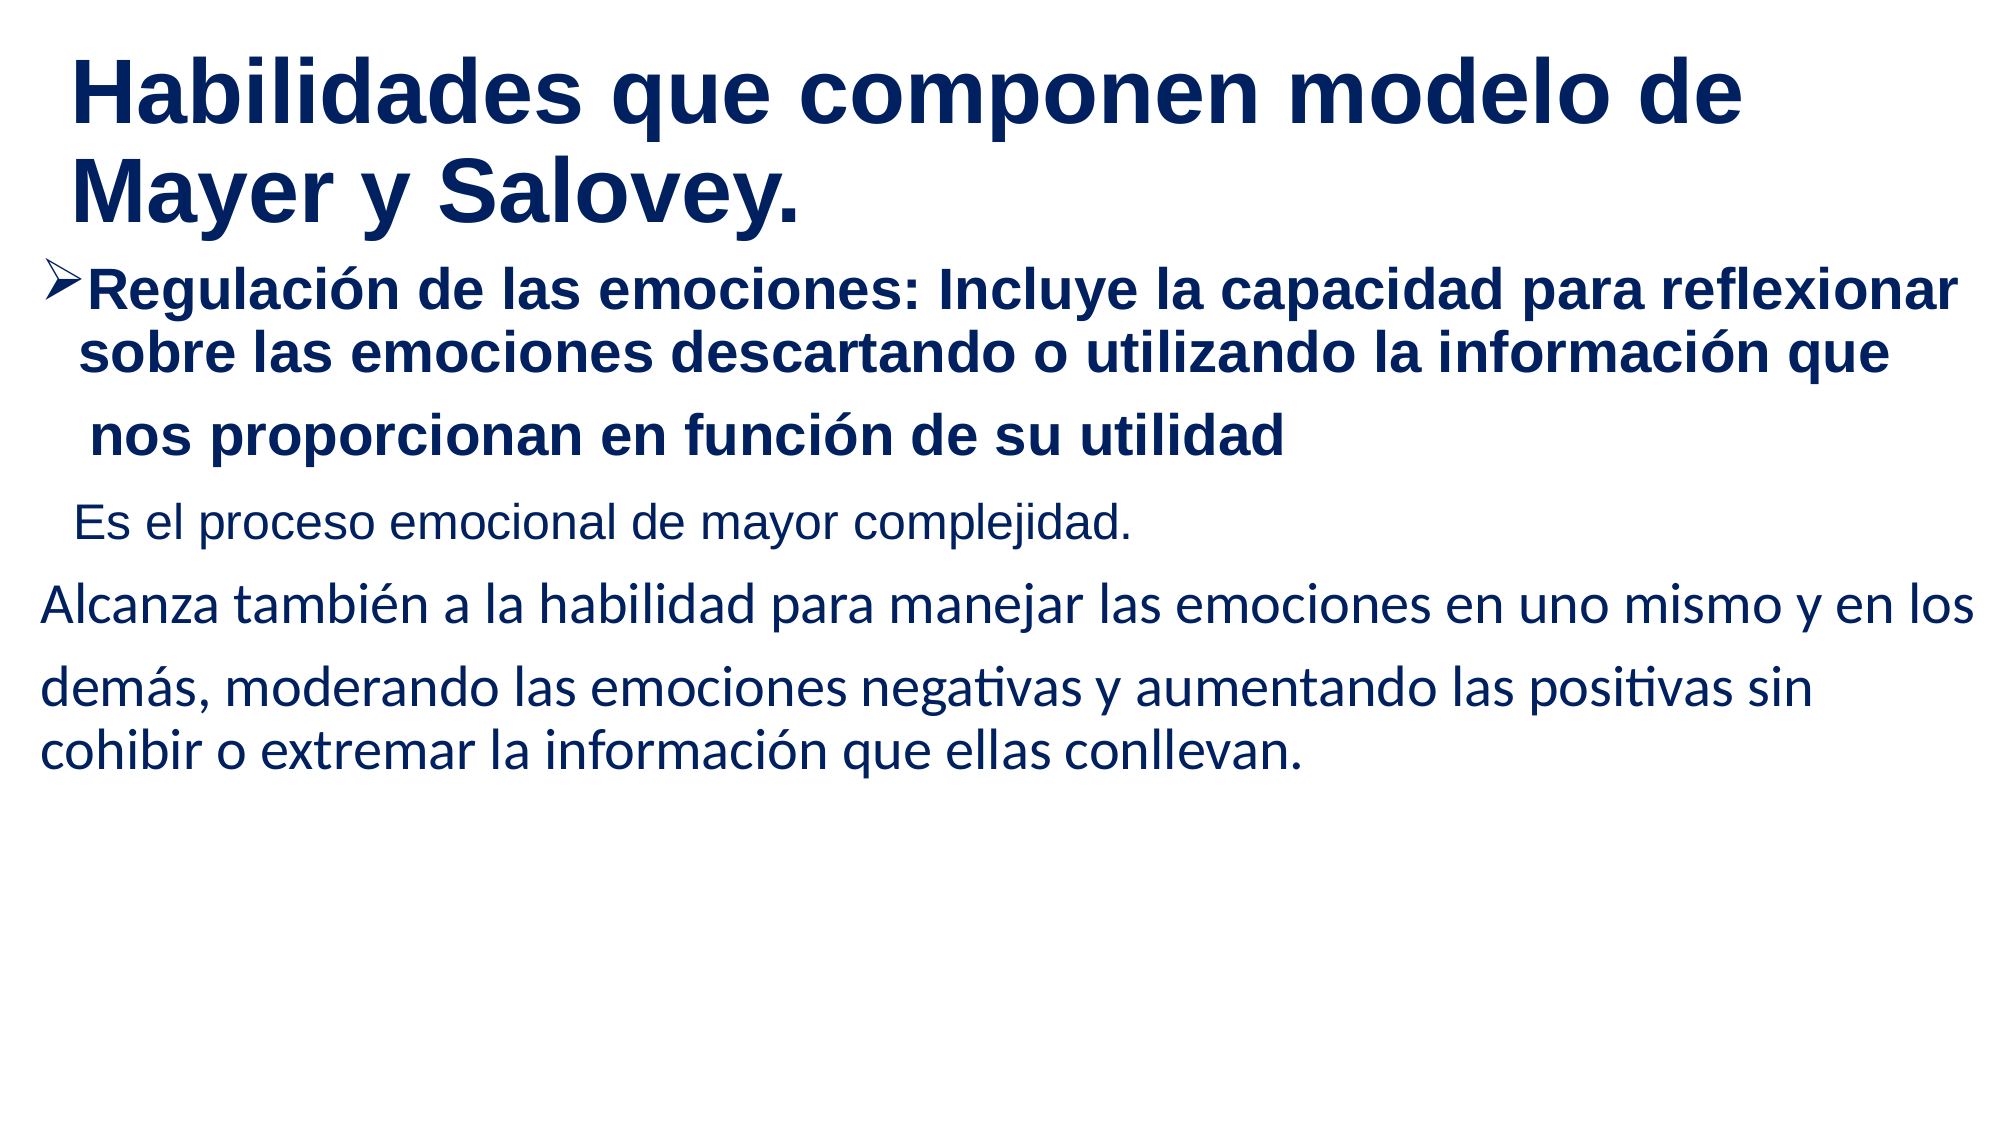

# Habilidades que componen modelo de Mayer y Salovey.
Regulación de las emociones: Incluye la capacidad para reflexionar sobre las emociones descartando o utilizando la información que
   nos proporcionan en función de su utilidad
  Es el proceso emocional de mayor complejidad.
Alcanza también a la habilidad para manejar las emociones en uno mismo y en los
demás, moderando las emociones negativas y aumentando las positivas sin cohibir o extremar la información que ellas conllevan.